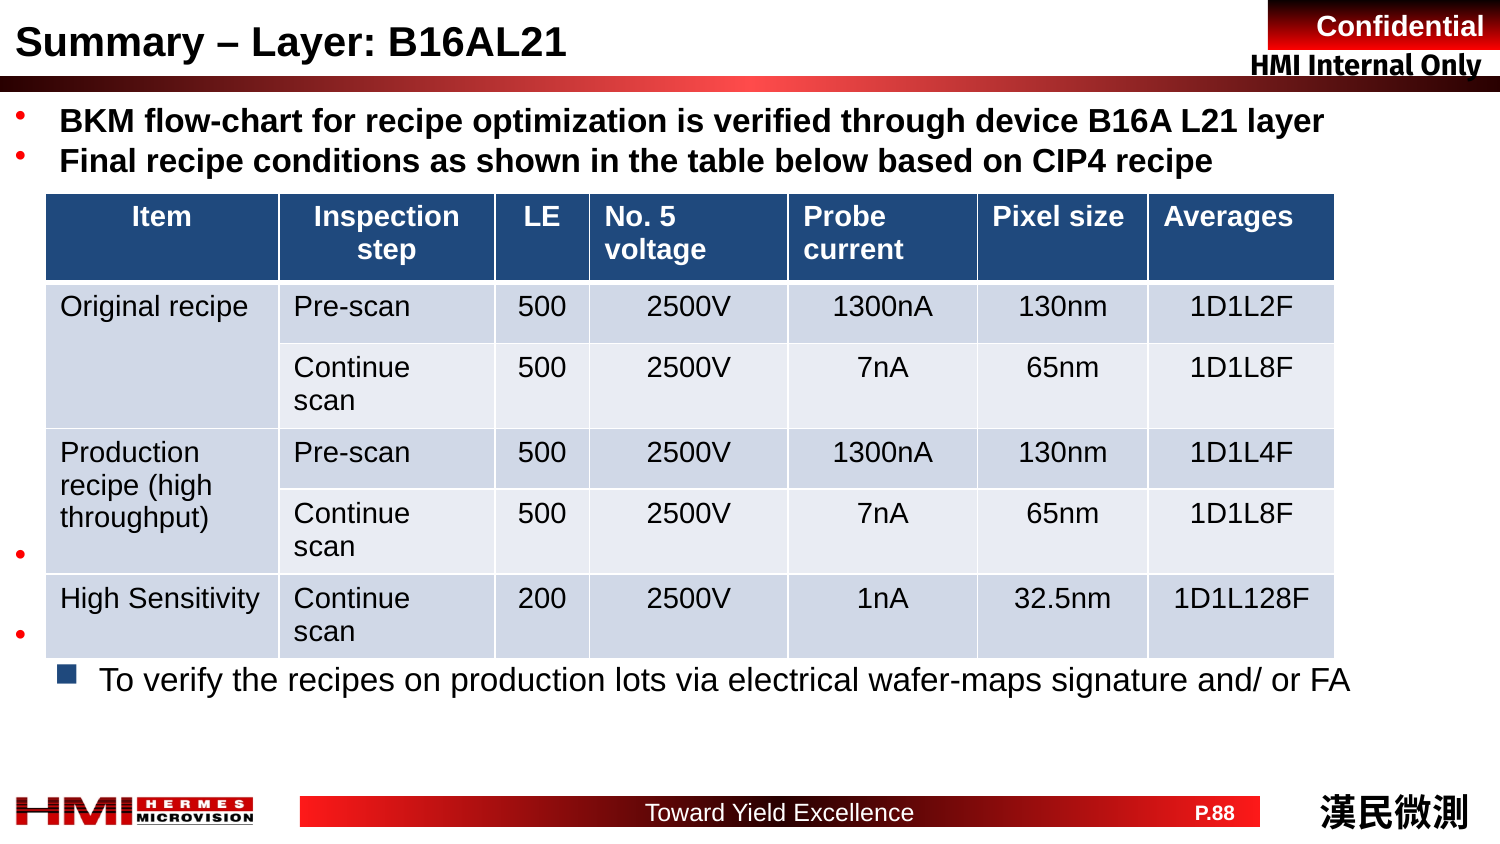

# Summary – Layer: B16AL21
 BKM flow-chart for recipe optimization is verified through device B16A L21 layer
 Final recipe conditions as shown in the table below based on CIP4 recipe

Target
 Defect capture rate >90%, defect delta GLV >70% of high sensitivity mode
Follow-up actions
 To verify the recipes on production lots via electrical wafer-maps signature and/ or FA

| Item | Inspection step | LE | No. 5 voltage | Probe current | Pixel size | Averages |
| --- | --- | --- | --- | --- | --- | --- |
| Original recipe | Pre-scan | 500 | 2500V | 1300nA | 130nm | 1D1L2F |
|  | Continue scan | 500 | 2500V | 7nA | 65nm | 1D1L8F |
| Production recipe (high throughput) | Pre-scan | 500 | 2500V | 1300nA | 130nm | 1D1L4F |
|  | Continue scan | 500 | 2500V | 7nA | 65nm | 1D1L8F |
| High Sensitivity | Continue scan | 200 | 2500V | 1nA | 32.5nm | 1D1L128F |